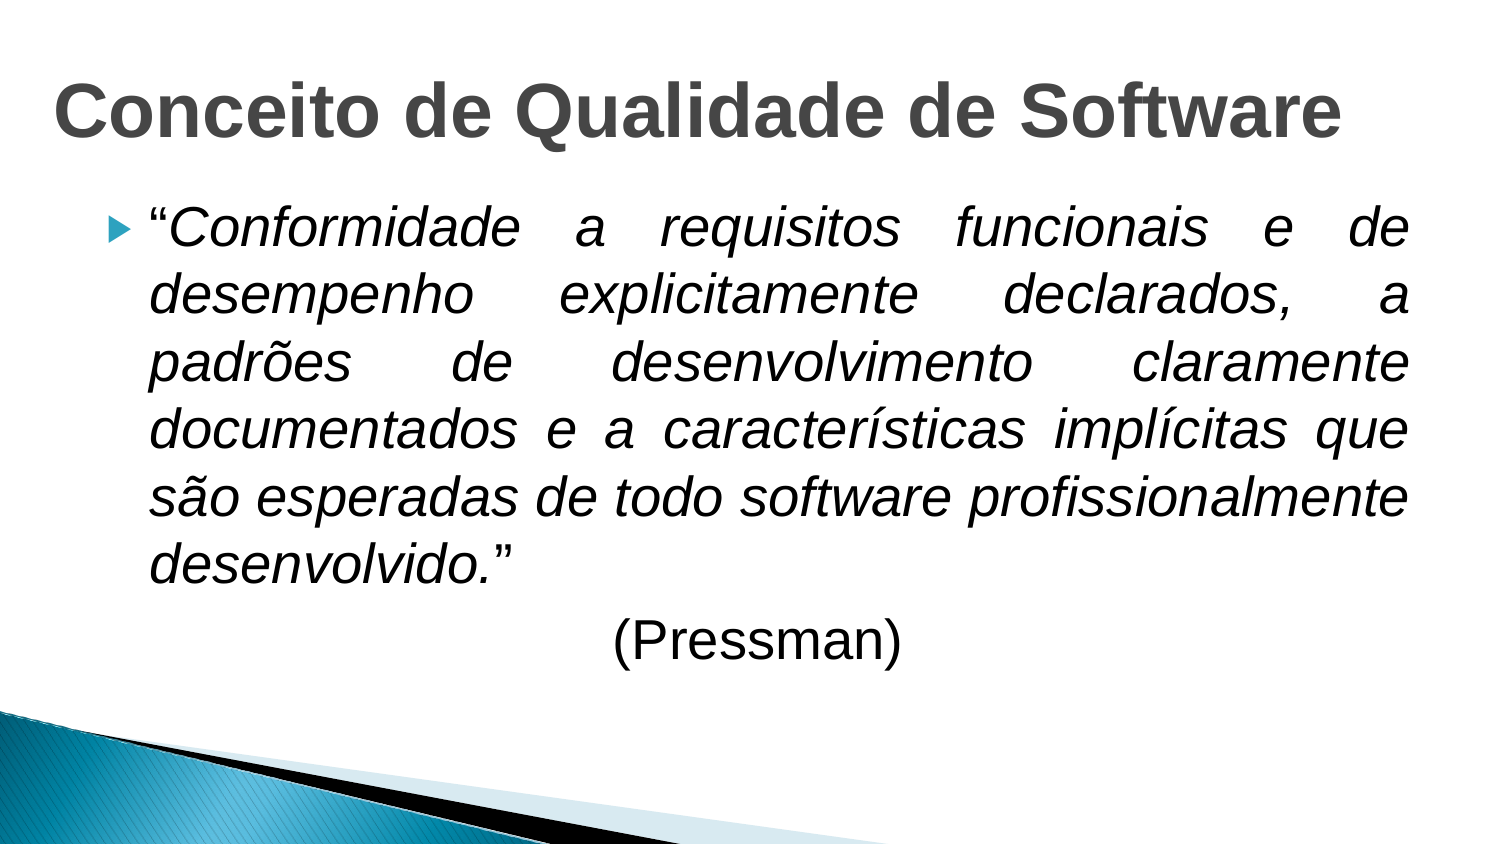

# Conceito de Qualidade de Software
“Conformidade a requisitos funcionais e de desempenho explicitamente declarados, a padrões de desenvolvimento claramente documentados e a características implícitas que são esperadas de todo software profissionalmente desenvolvido.”
(Pressman)